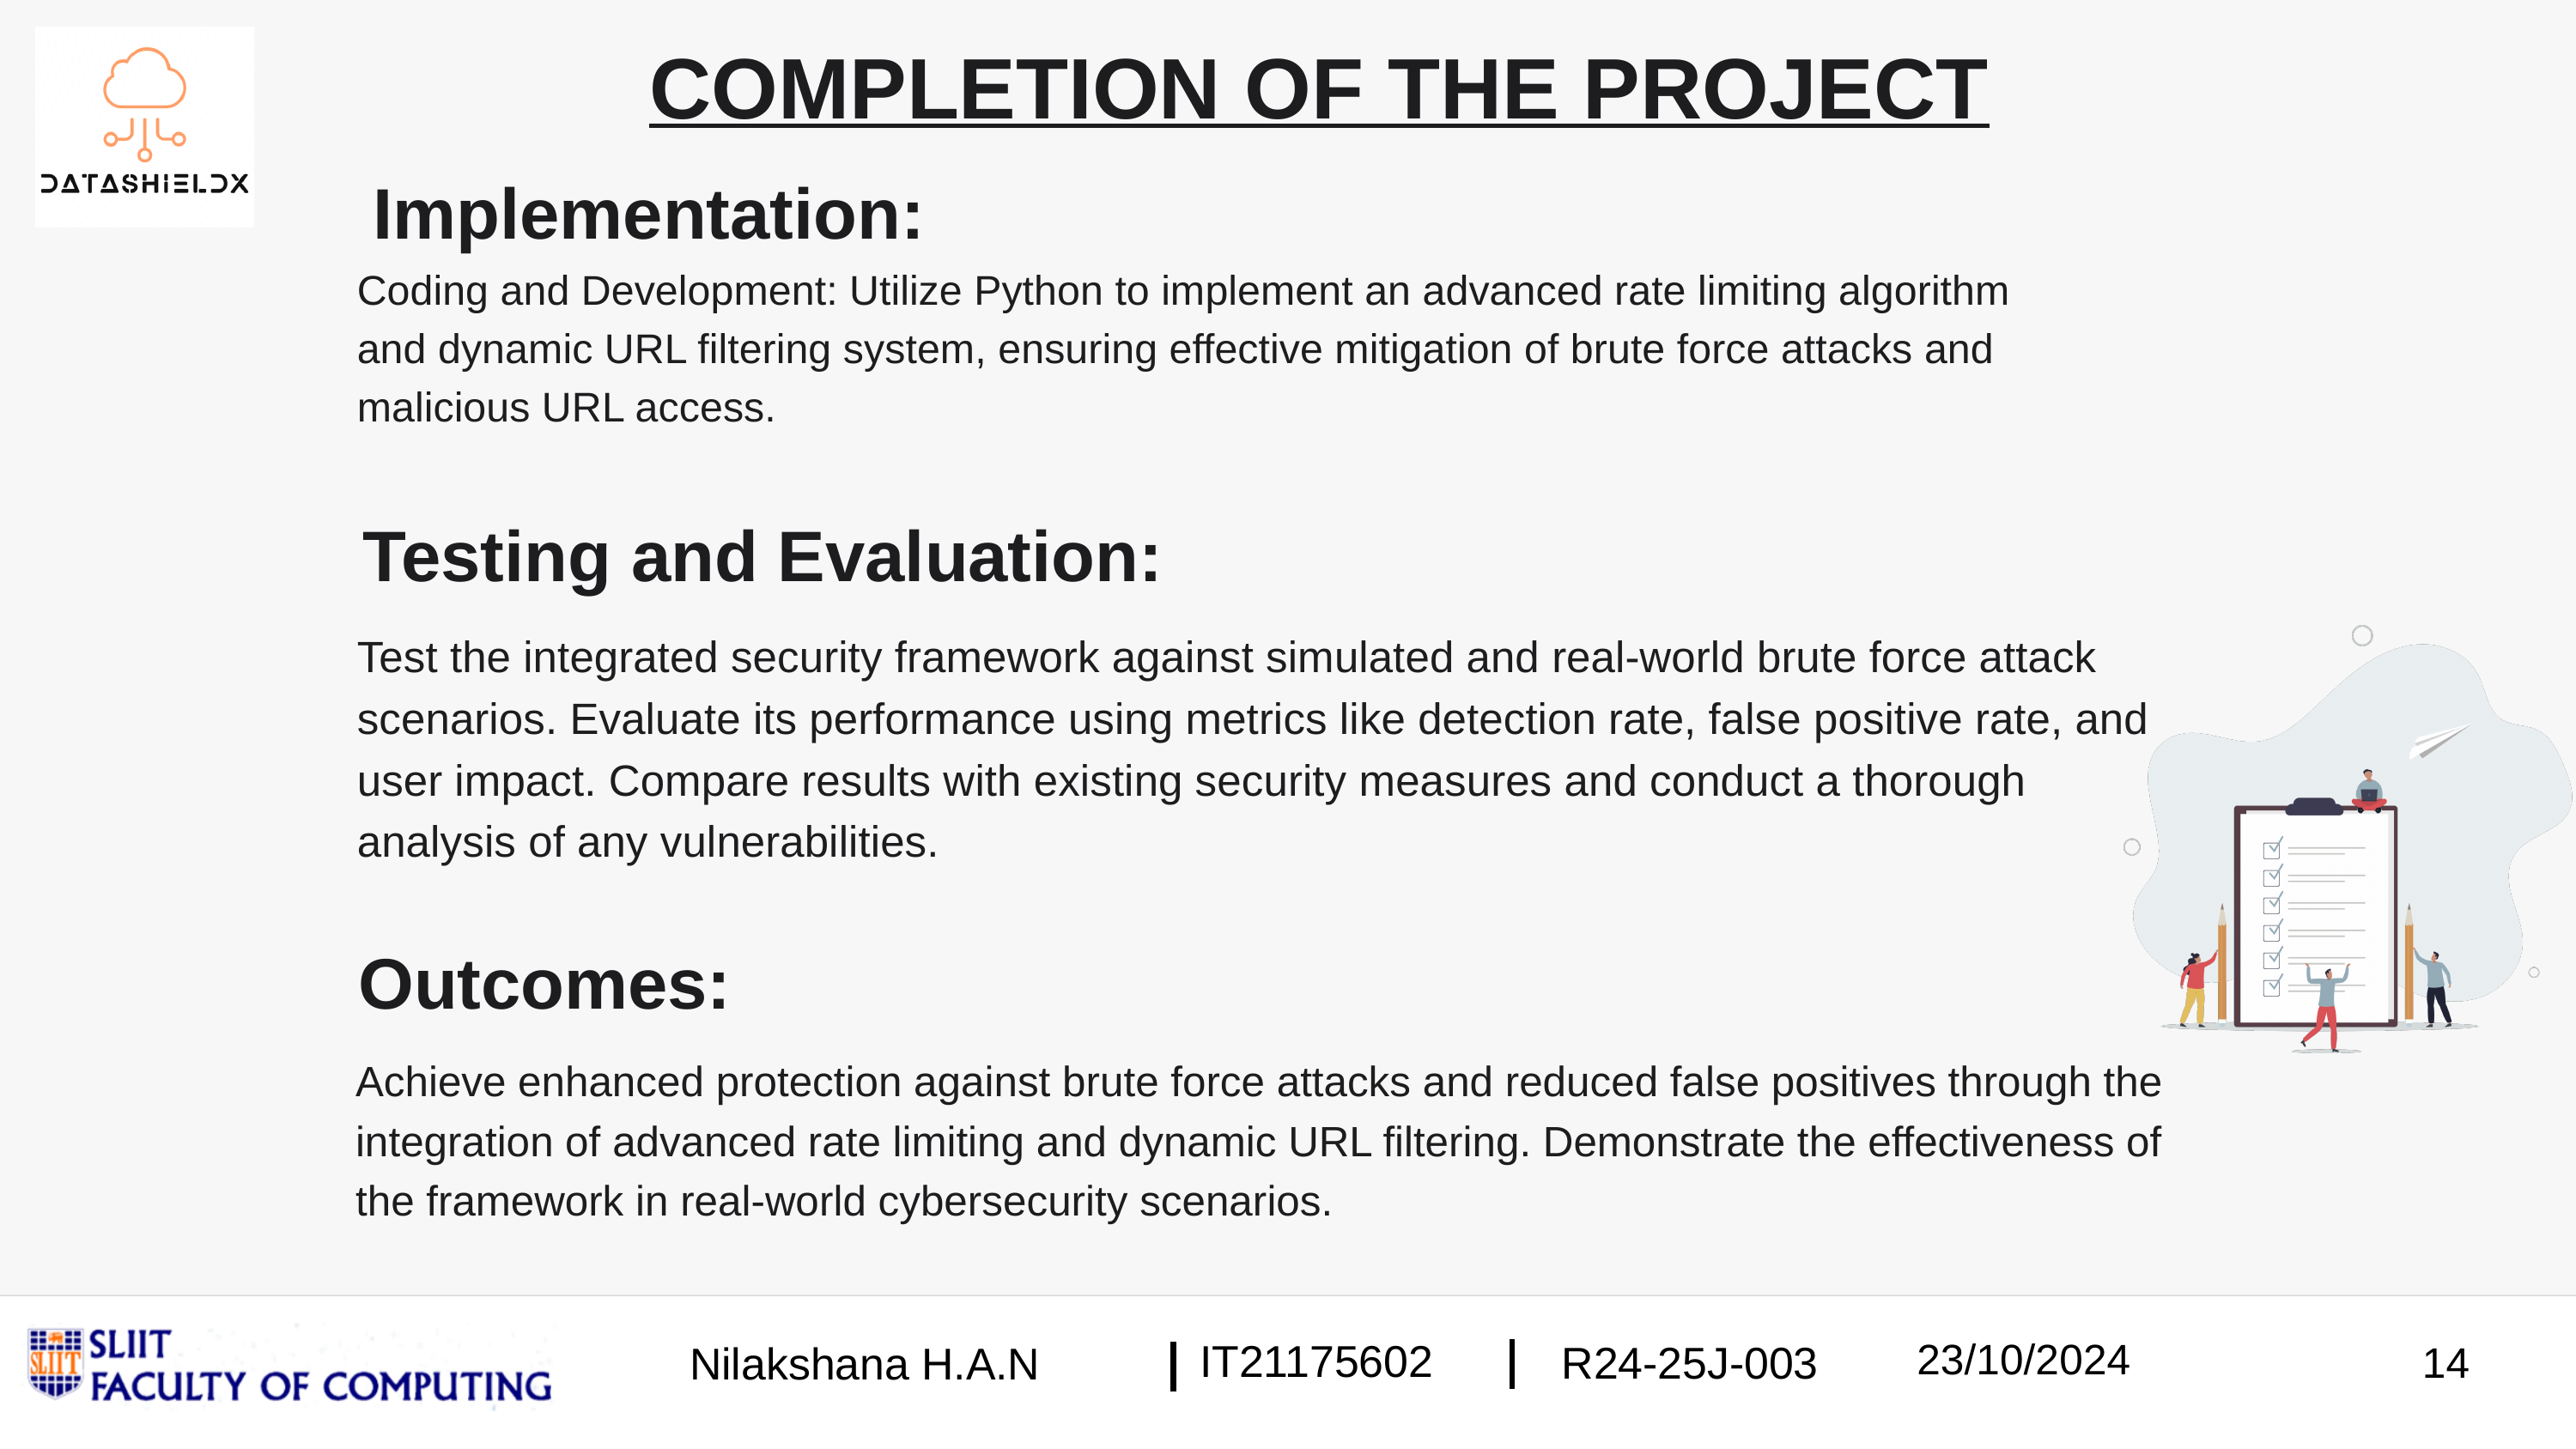

COMPLETION OF THE PROJECT

Implementation:
Coding and Development: Utilize Python to implement an advanced rate limiting algorithm and dynamic URL filtering system, ensuring effective mitigation of brute force attacks and malicious URL access.
Testing and Evaluation:
Test the integrated security framework against simulated and real-world brute force attack scenarios. Evaluate its performance using metrics like detection rate, false positive rate, and user impact. Compare results with existing security measures and conduct a thorough analysis of any vulnerabilities.

Outcomes:
Achieve enhanced protection against brute force attacks and reduced false positives through the integration of advanced rate limiting and dynamic URL filtering. Demonstrate the effectiveness of the framework in real-world cybersecurity scenarios.

23/10/2024
IT21175602
R24-25J-003
Nilakshana H.A.N
14